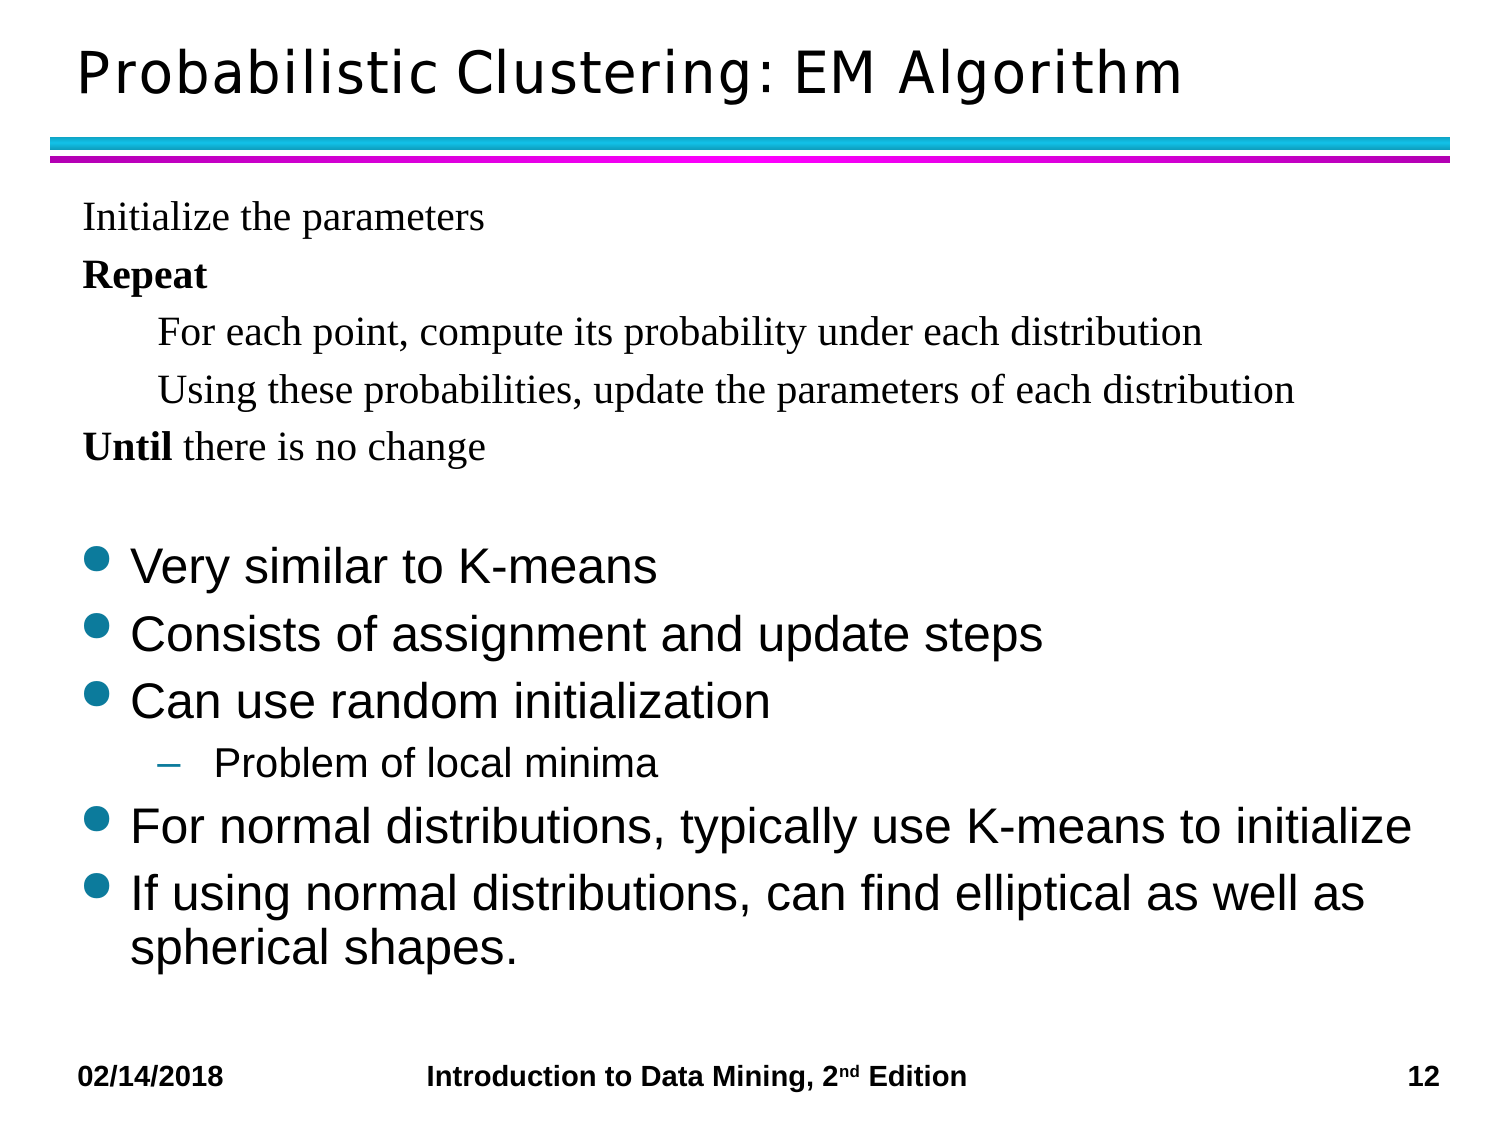

# Probabilistic Clustering: EM Algorithm
Initialize the parameters
Repeat
For each point, compute its probability under each distribution
Using these probabilities, update the parameters of each distribution
Until there is no change

Very similar to K-means
Consists of assignment and update steps
Can use random initialization
Problem of local minima
For normal distributions, typically use K-means to initialize
If using normal distributions, can find elliptical as well as spherical shapes.